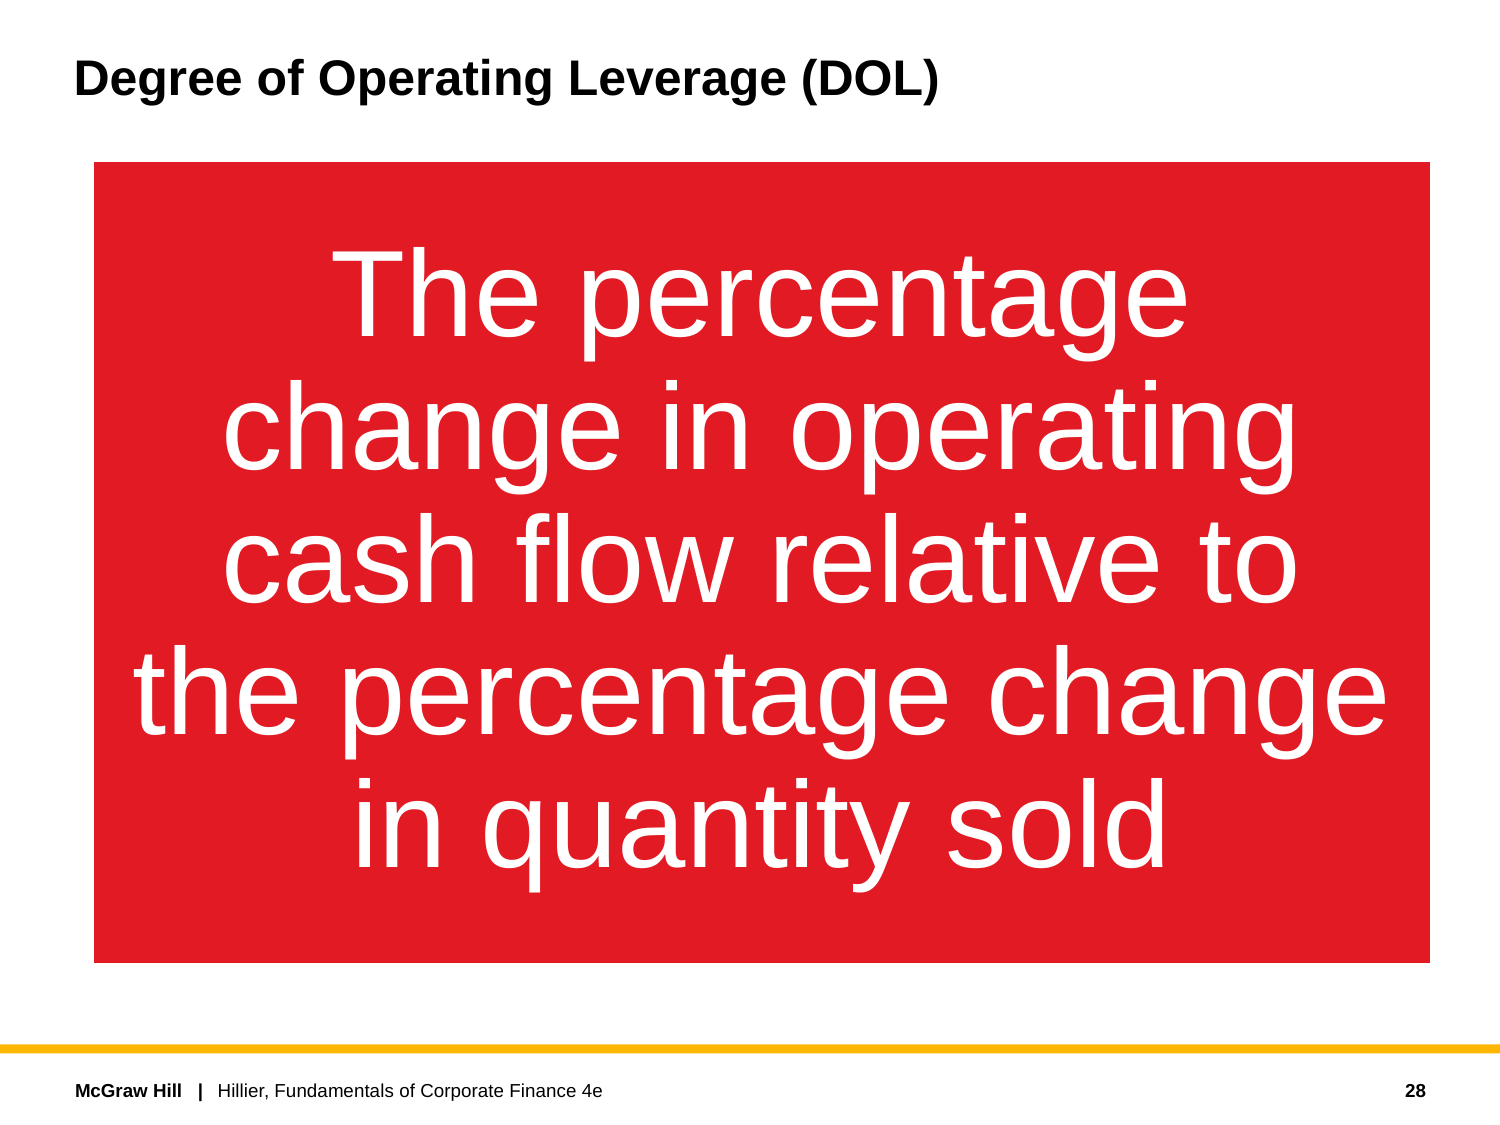

# Degree of Operating Leverage (DOL)
The percentage change in operating cash flow relative to the percentage change in quantity sold
28
Hillier, Fundamentals of Corporate Finance 4e